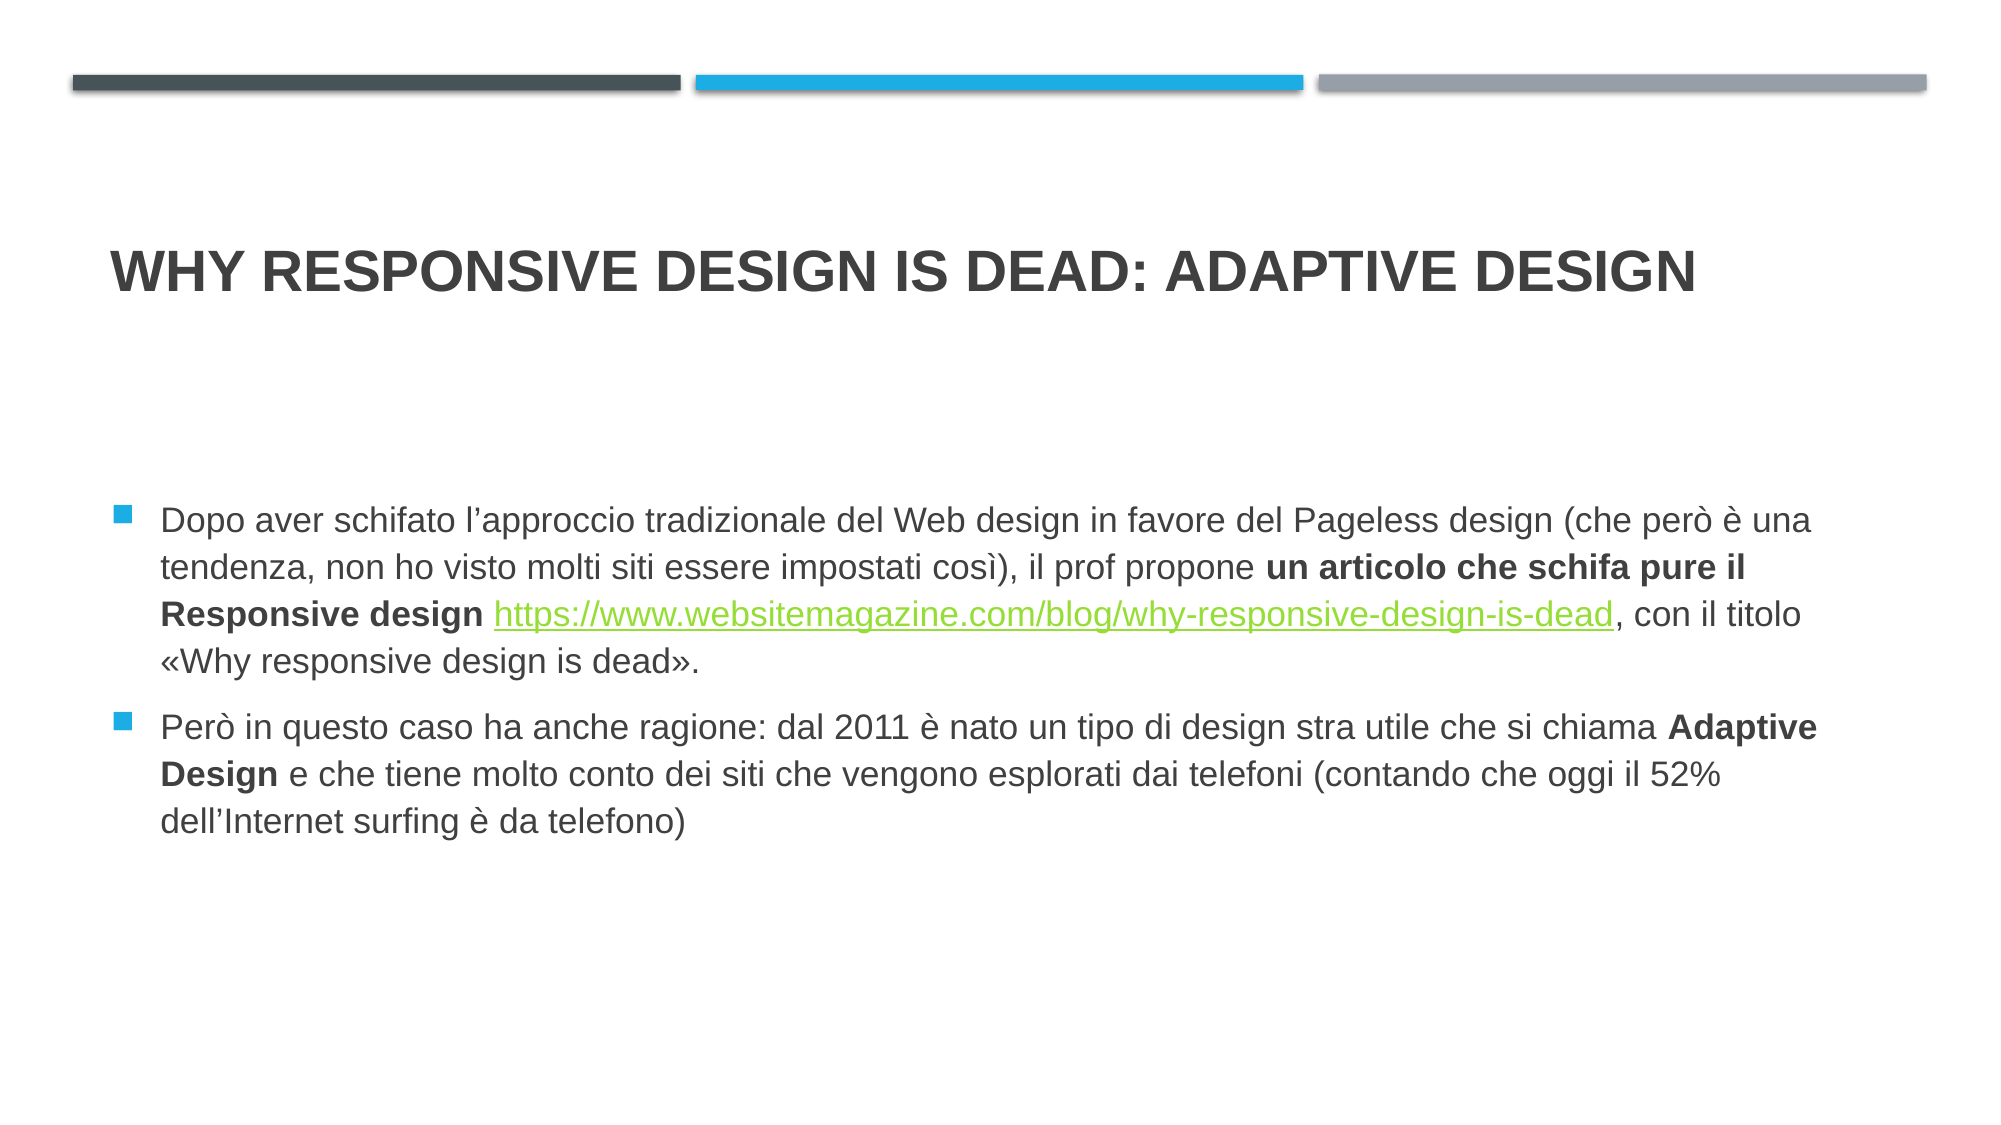

# Why responsive design is dead: adaptive design
Dopo aver schifato l’approccio tradizionale del Web design in favore del Pageless design (che però è una tendenza, non ho visto molti siti essere impostati così), il prof propone un articolo che schifa pure il Responsive design https://www.websitemagazine.com/blog/why-responsive-design-is-dead, con il titolo «Why responsive design is dead».
Però in questo caso ha anche ragione: dal 2011 è nato un tipo di design stra utile che si chiama Adaptive Design e che tiene molto conto dei siti che vengono esplorati dai telefoni (contando che oggi il 52% dell’Internet surfing è da telefono)